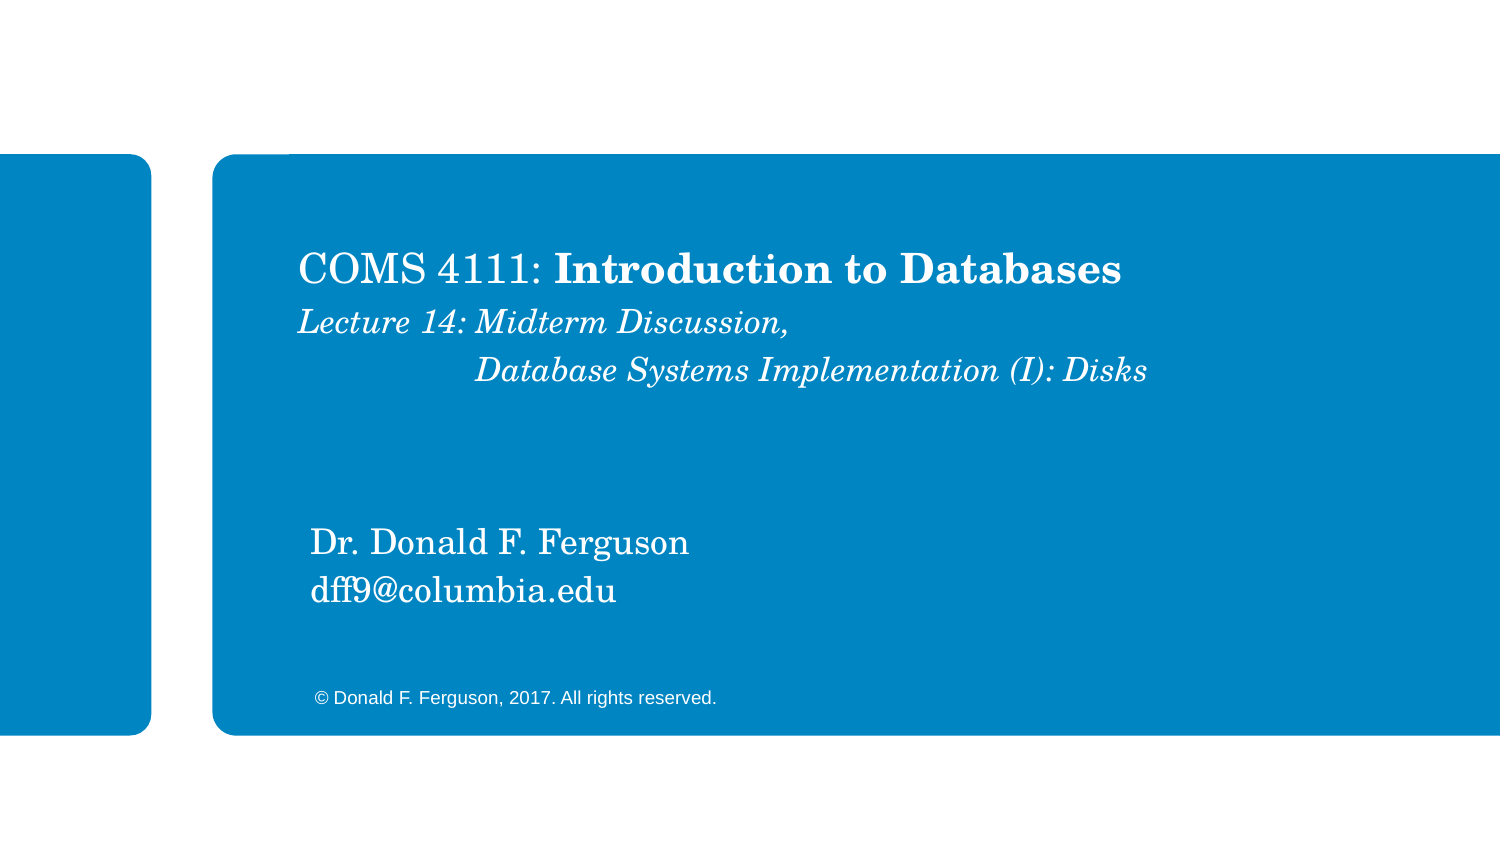

COMS 4111: Introduction to Databases
Lecture 14: Midterm Discussion,
	   Database Systems Implementation (I): Disks
Dr. Donald F. Ferguson
dff9@columbia.edu